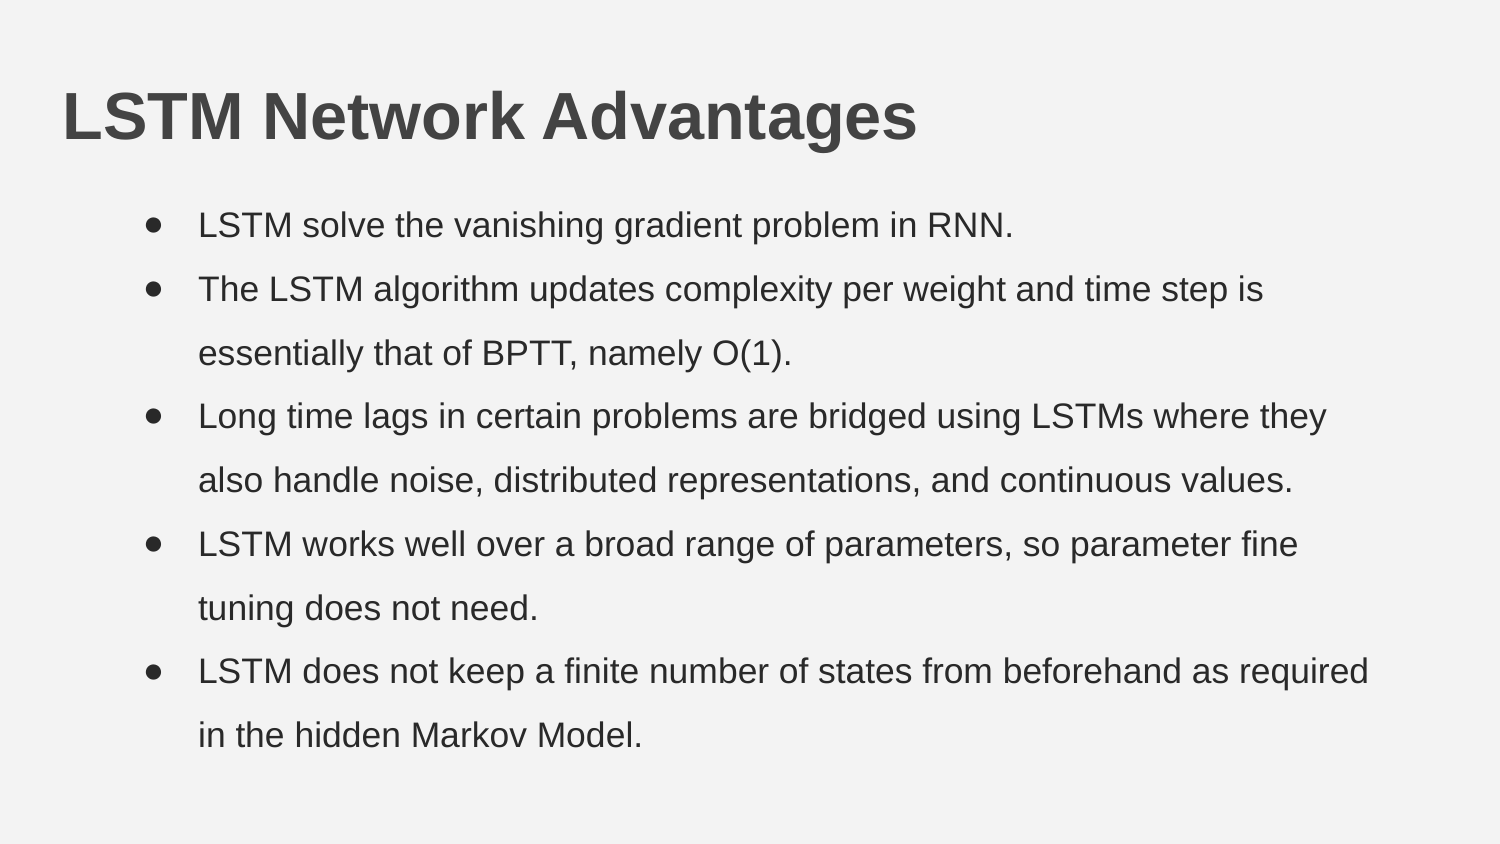

LSTM Network Advantages
LSTM solve the vanishing gradient problem in RNN.
The LSTM algorithm updates complexity per weight and time step is essentially that of BPTT, namely O(1).
Long time lags in certain problems are bridged using LSTMs where they also handle noise, distributed representations, and continuous values.
LSTM works well over a broad range of parameters, so parameter fine tuning does not need.
LSTM does not keep a finite number of states from beforehand as required in the hidden Markov Model.